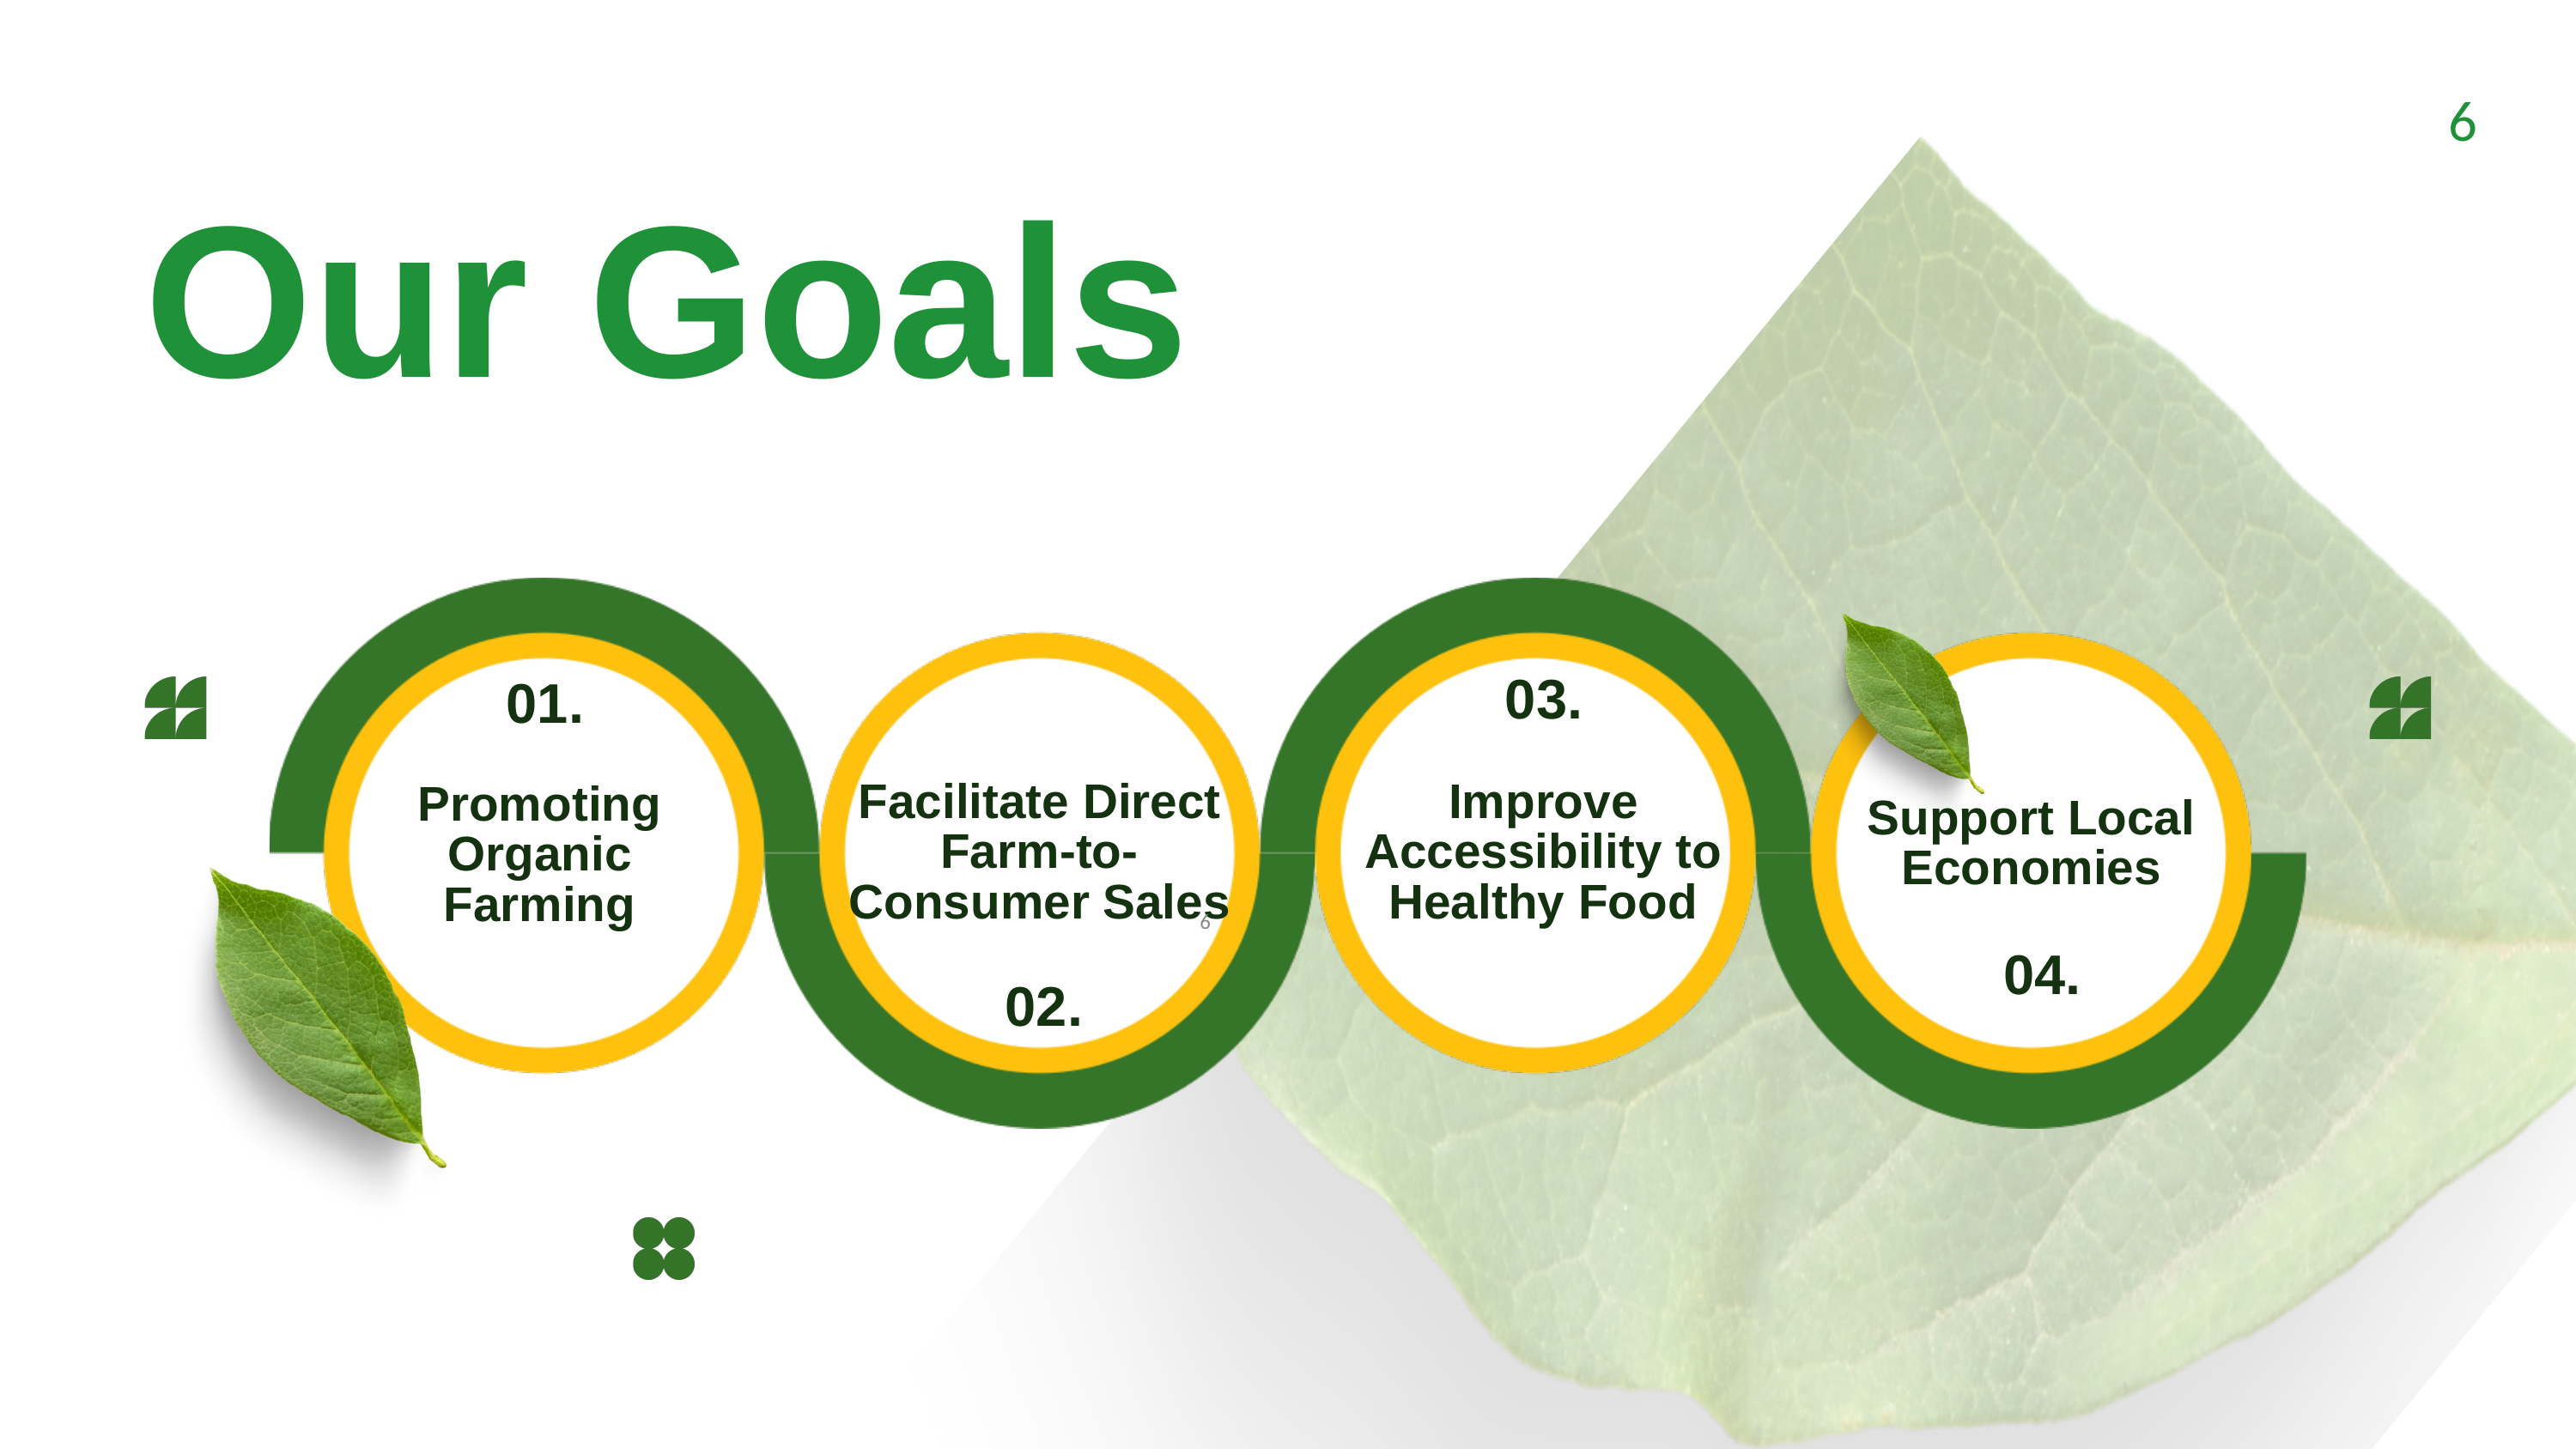

6
Our Goals

03.

01.

Facilitate Direct Farm-to-Consumer Sales
Improve Accessibility to Healthy Food

Promoting Organic
Farming
Support Local Economies

6
04.
02.